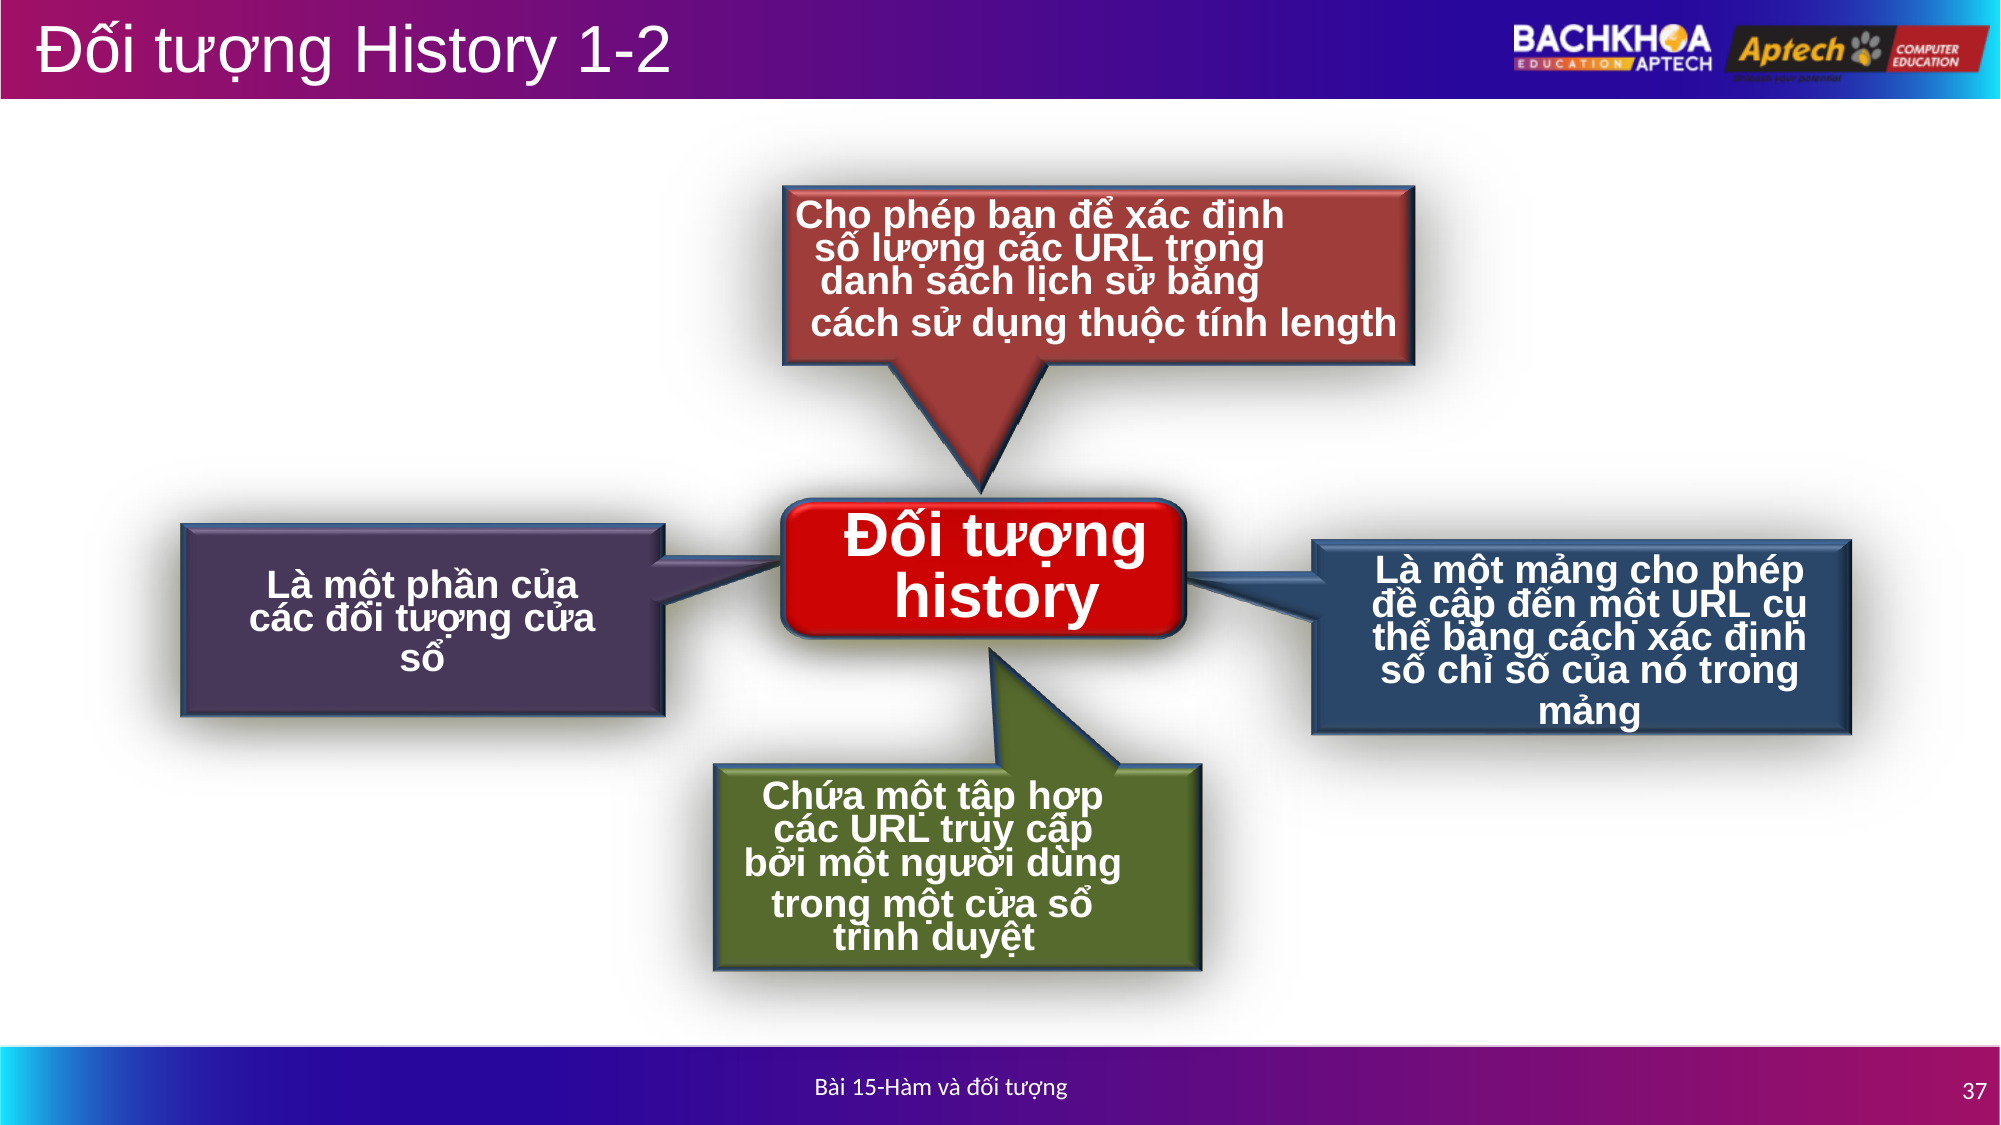

# Đối tượng History 1-2

Cho phép bạn để xác định
số lượng các URL trong
danh sách lịch sử bằng
cách sử dụng thuộc tính length

Đối tượng
history
Là một mảng cho phép
đề cập đến một URL cụ
thể bằng cách xác định
số chỉ số của nó trong
mảng
Là một phần của
các đối tượng cửa
sổ

Chứa một tập hợp
các URL truy cập
bởi một người dùng
trong một cửa sổ  trình duyệt
Bài 15-Hàm và đối tượng
37